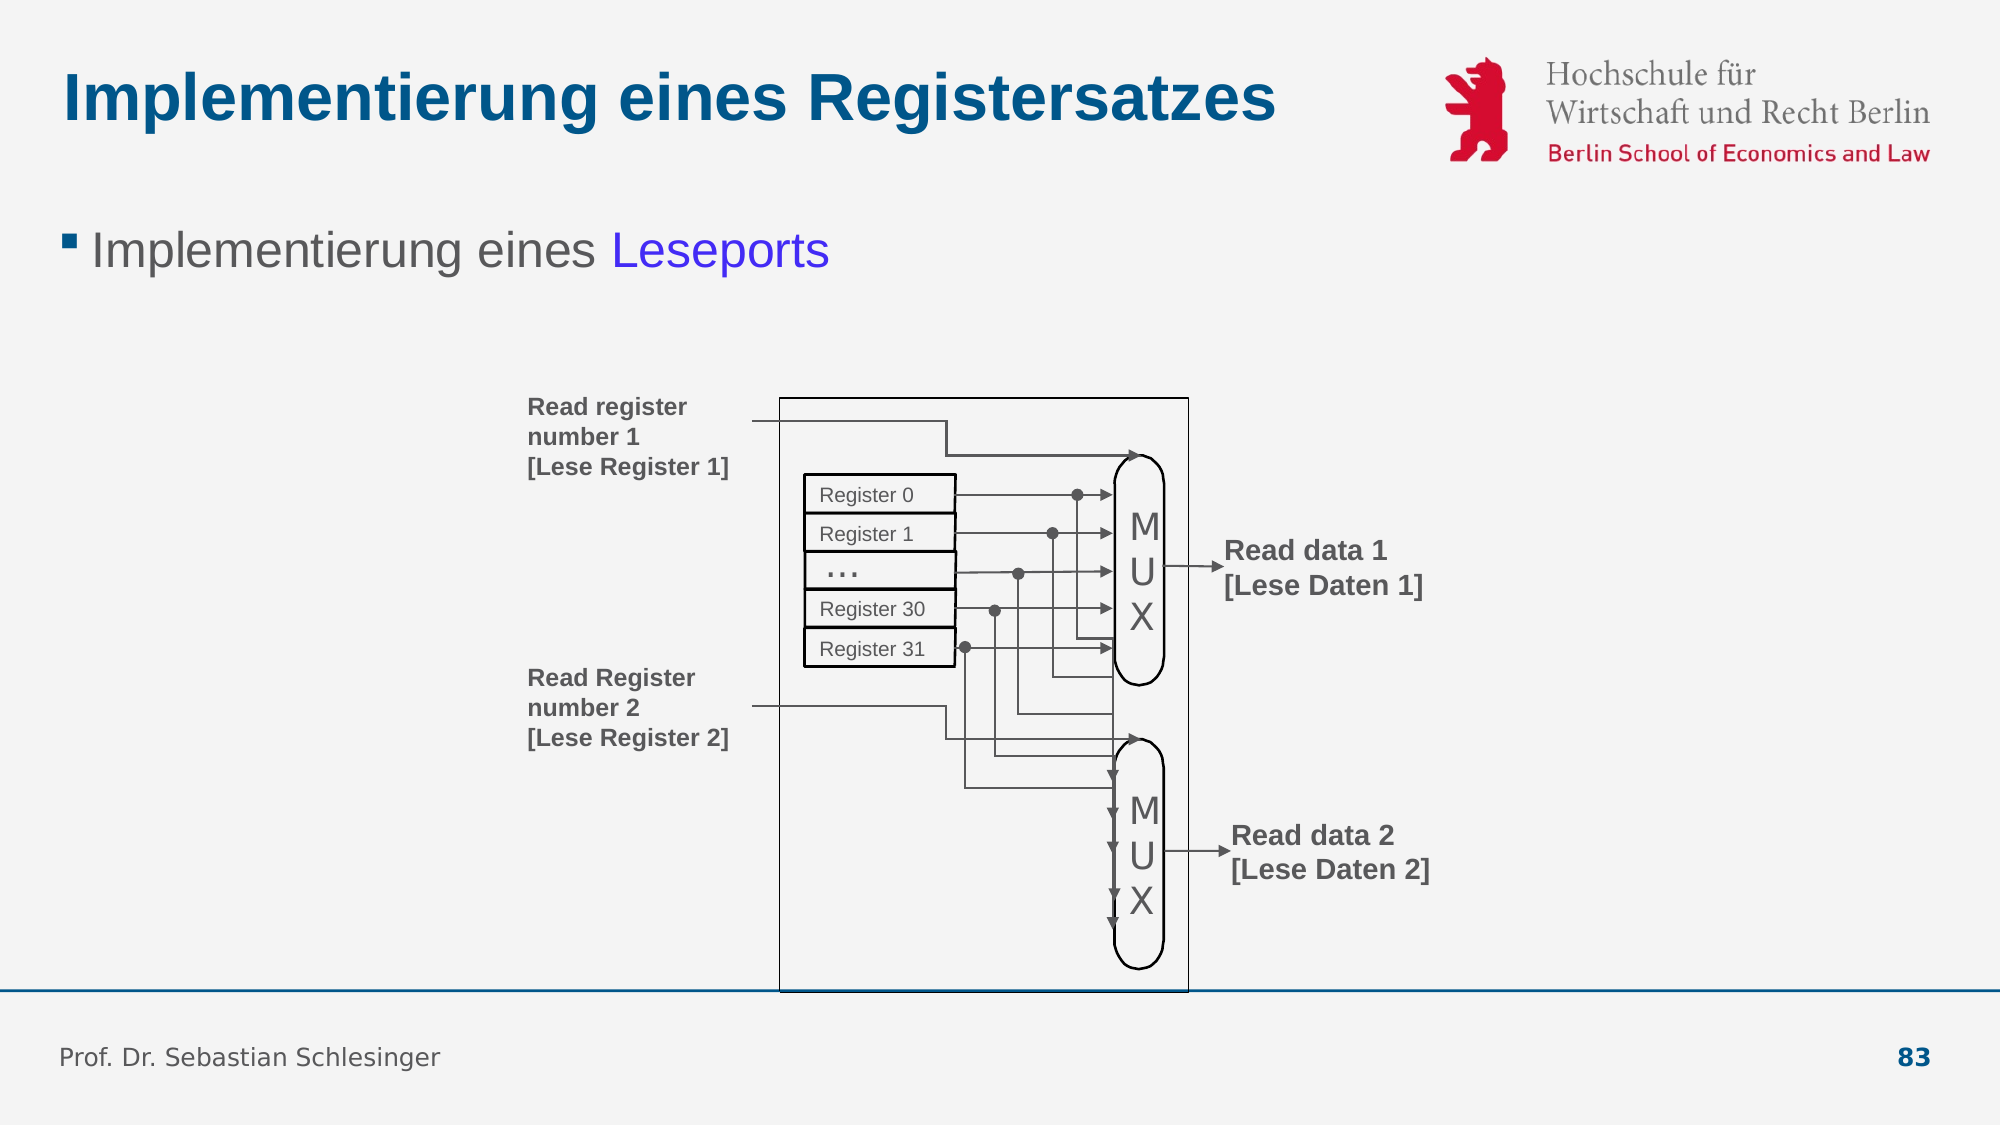

# Implementierung eines Registersatzes
Implementierung eines Leseports

Read register number 1
[Lese Register 1]

MUX
Register 0
Register 1

Read data 1
[Lese Daten 1]
...

Register 30
Register 31
Read Register number 2
[Lese Register 2]
MUX
Read data 2
[Lese Daten 2]
Prof. Dr. Sebastian Schlesinger
83